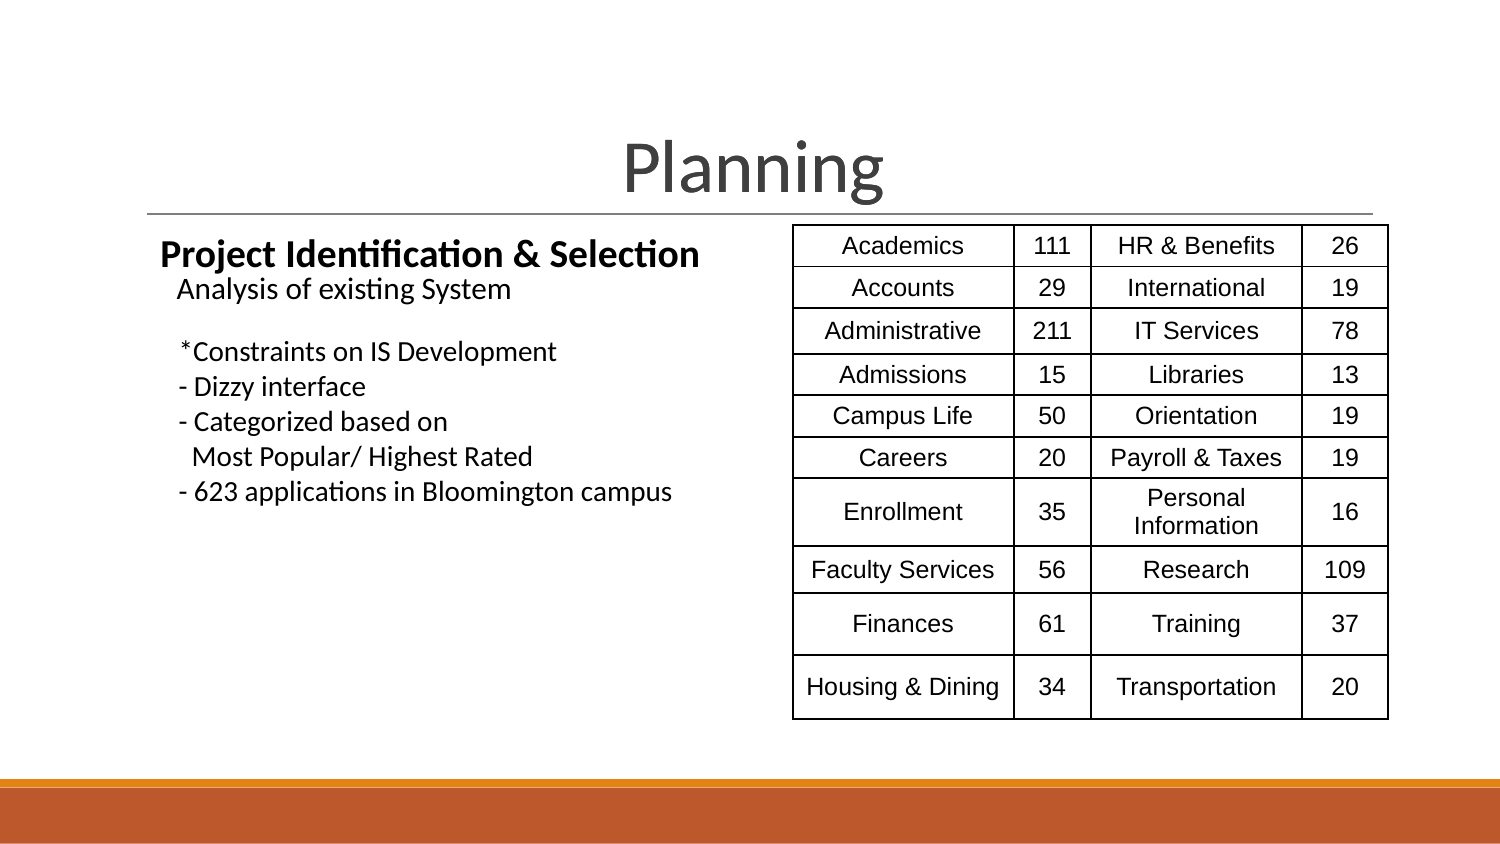

# Planning
Planning
Project Identification & Selection

| Academics | 111 | HR & Benefits | 26 |
| --- | --- | --- | --- |
| Accounts | 29 | International | 19 |
| Administrative | 211 | IT Services | 78 |
| Admissions | 15 | Libraries | 13 |
| Campus Life | 50 | Orientation | 19 |
| Careers | 20 | Payroll & Taxes | 19 |
| Enrollment | 35 | Personal Information | 16 |
| Faculty Services | 56 | Research | 109 |
| Finances | 61 | Training | 37 |
| Housing & Dining | 34 | Transportation | 20 |
 Analysis of existing System

*Constraints on IS Development
- Dizzy interface
- Categorized based on
  Most Popular/ Highest Rated
- 623 applications in Bloomington campus